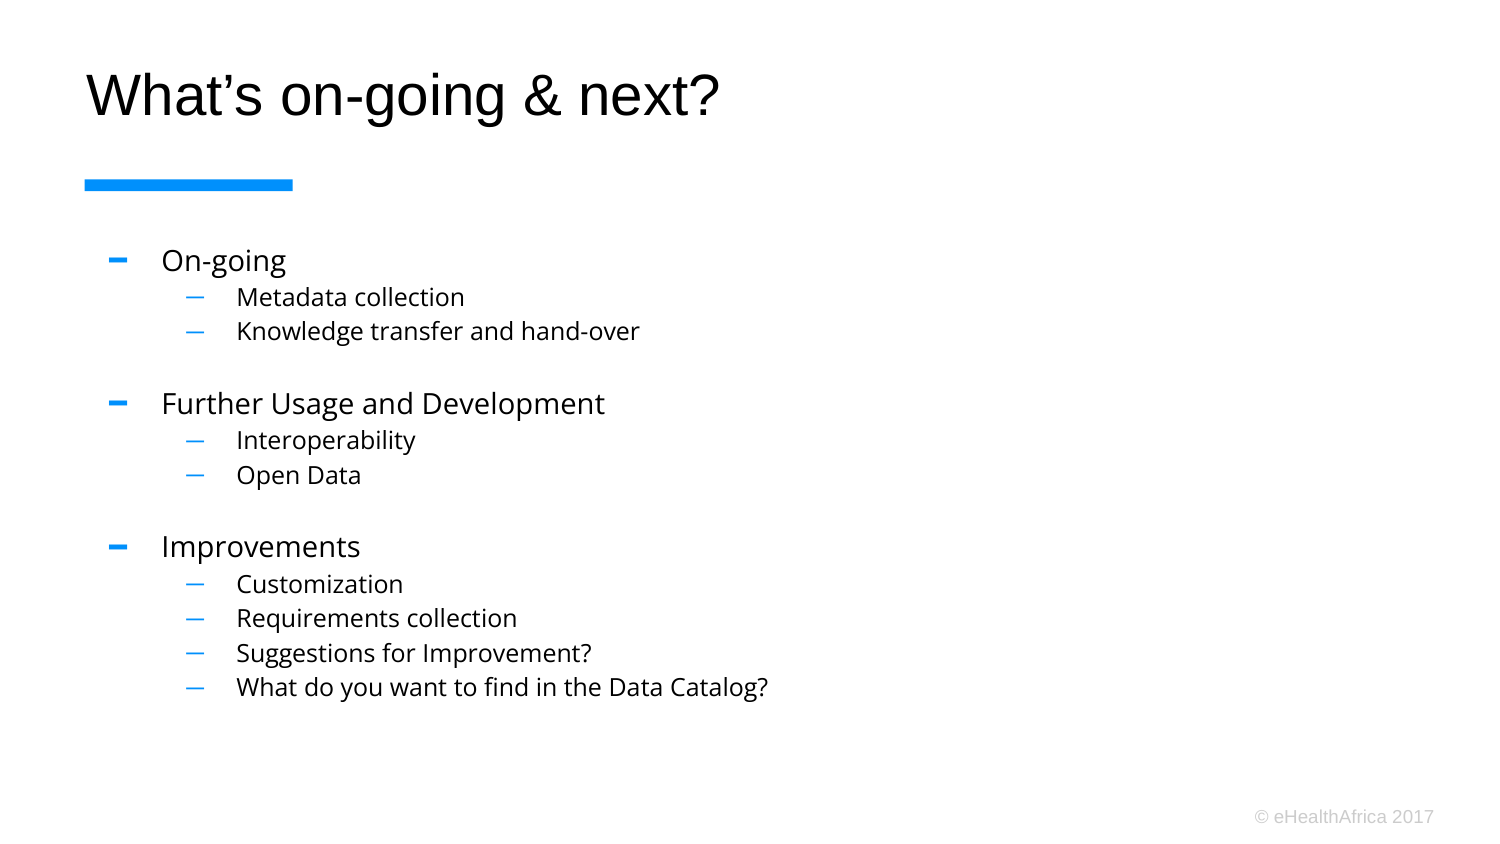

# What’s on-going & next?
On-going
Metadata collection
Knowledge transfer and hand-over

Further Usage and Development
Interoperability
Open Data

Improvements
Customization
Requirements collection
Suggestions for Improvement?
What do you want to find in the Data Catalog?